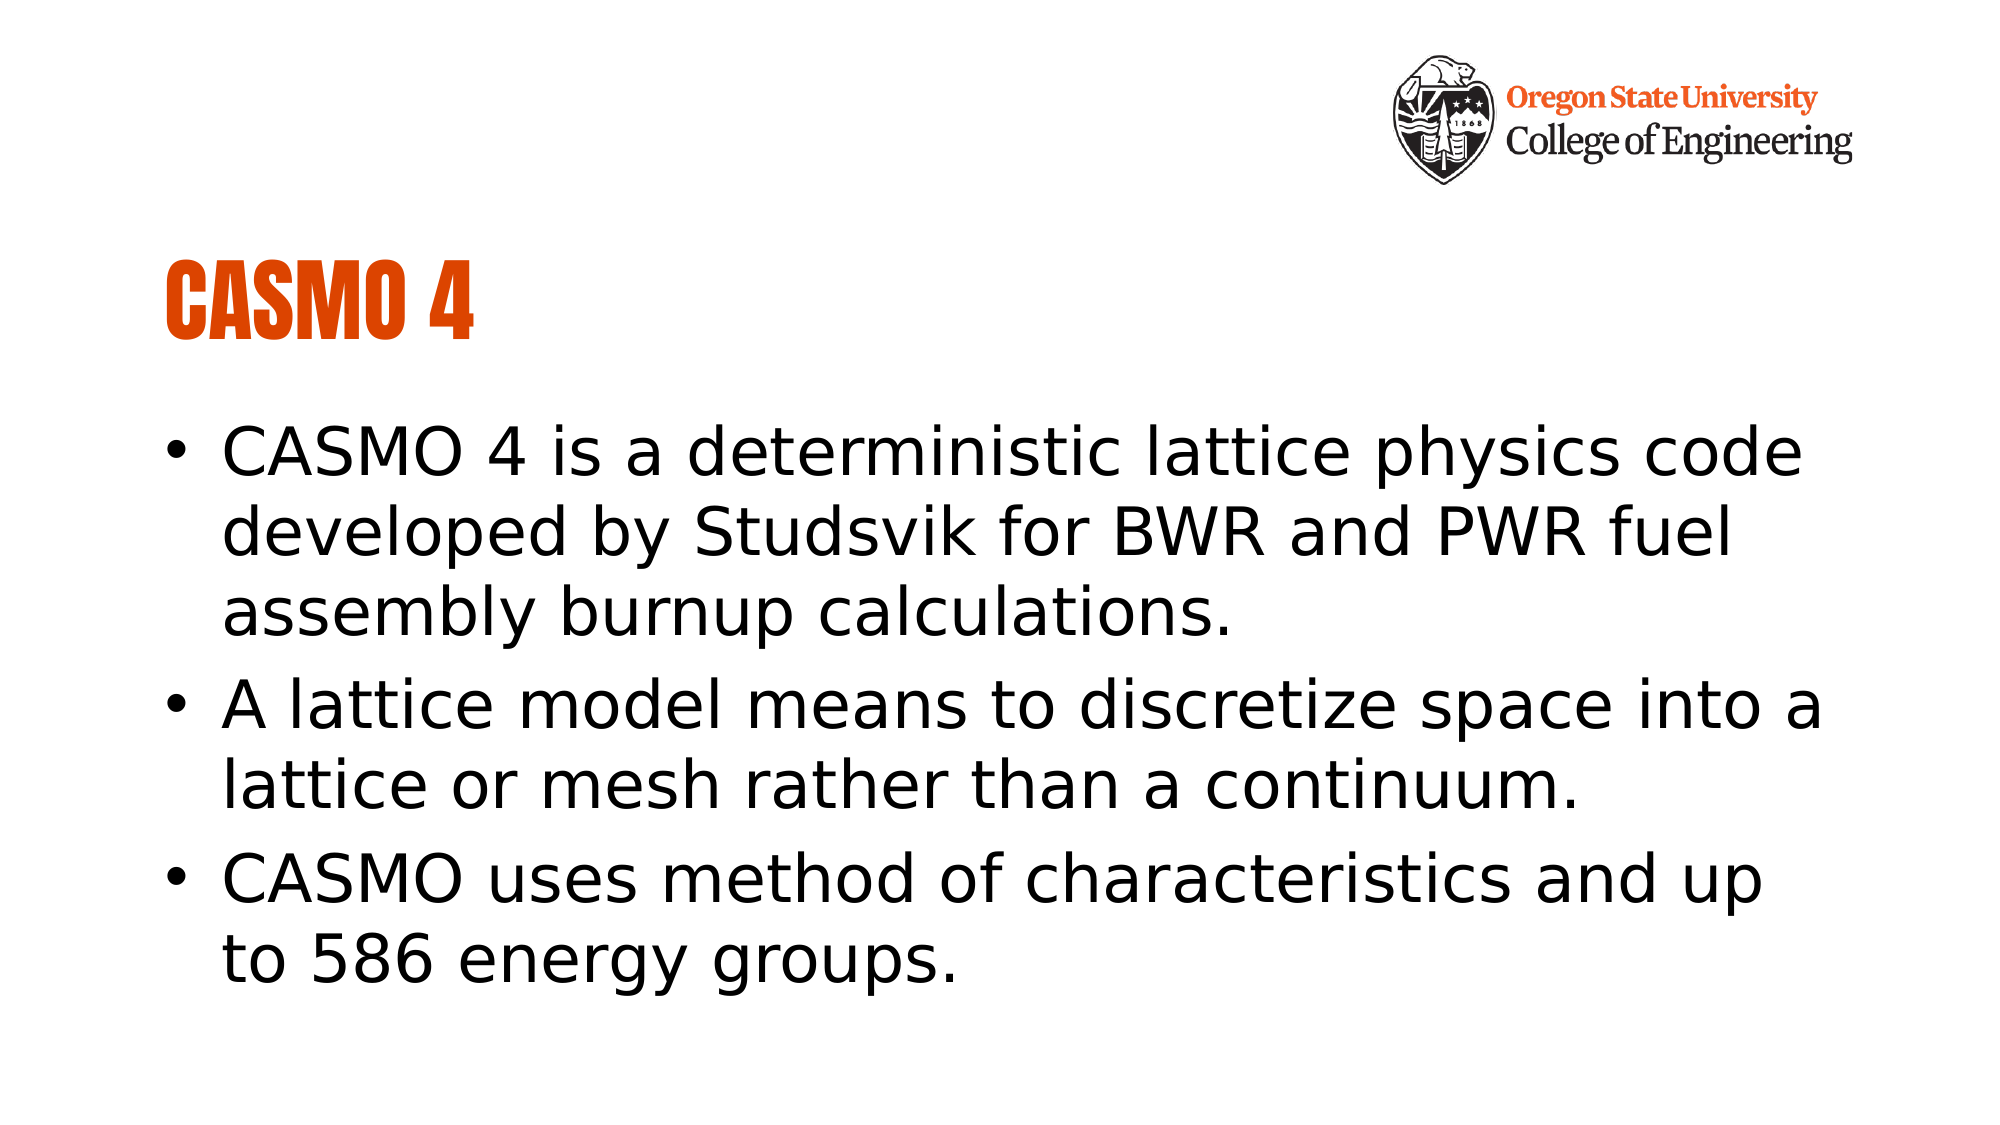

# CASMO 4
CASMO 4 is a deterministic lattice physics code developed by Studsvik for BWR and PWR fuel assembly burnup calculations.
A lattice model means to discretize space into a lattice or mesh rather than a continuum.
CASMO uses method of characteristics and up to 586 energy groups.